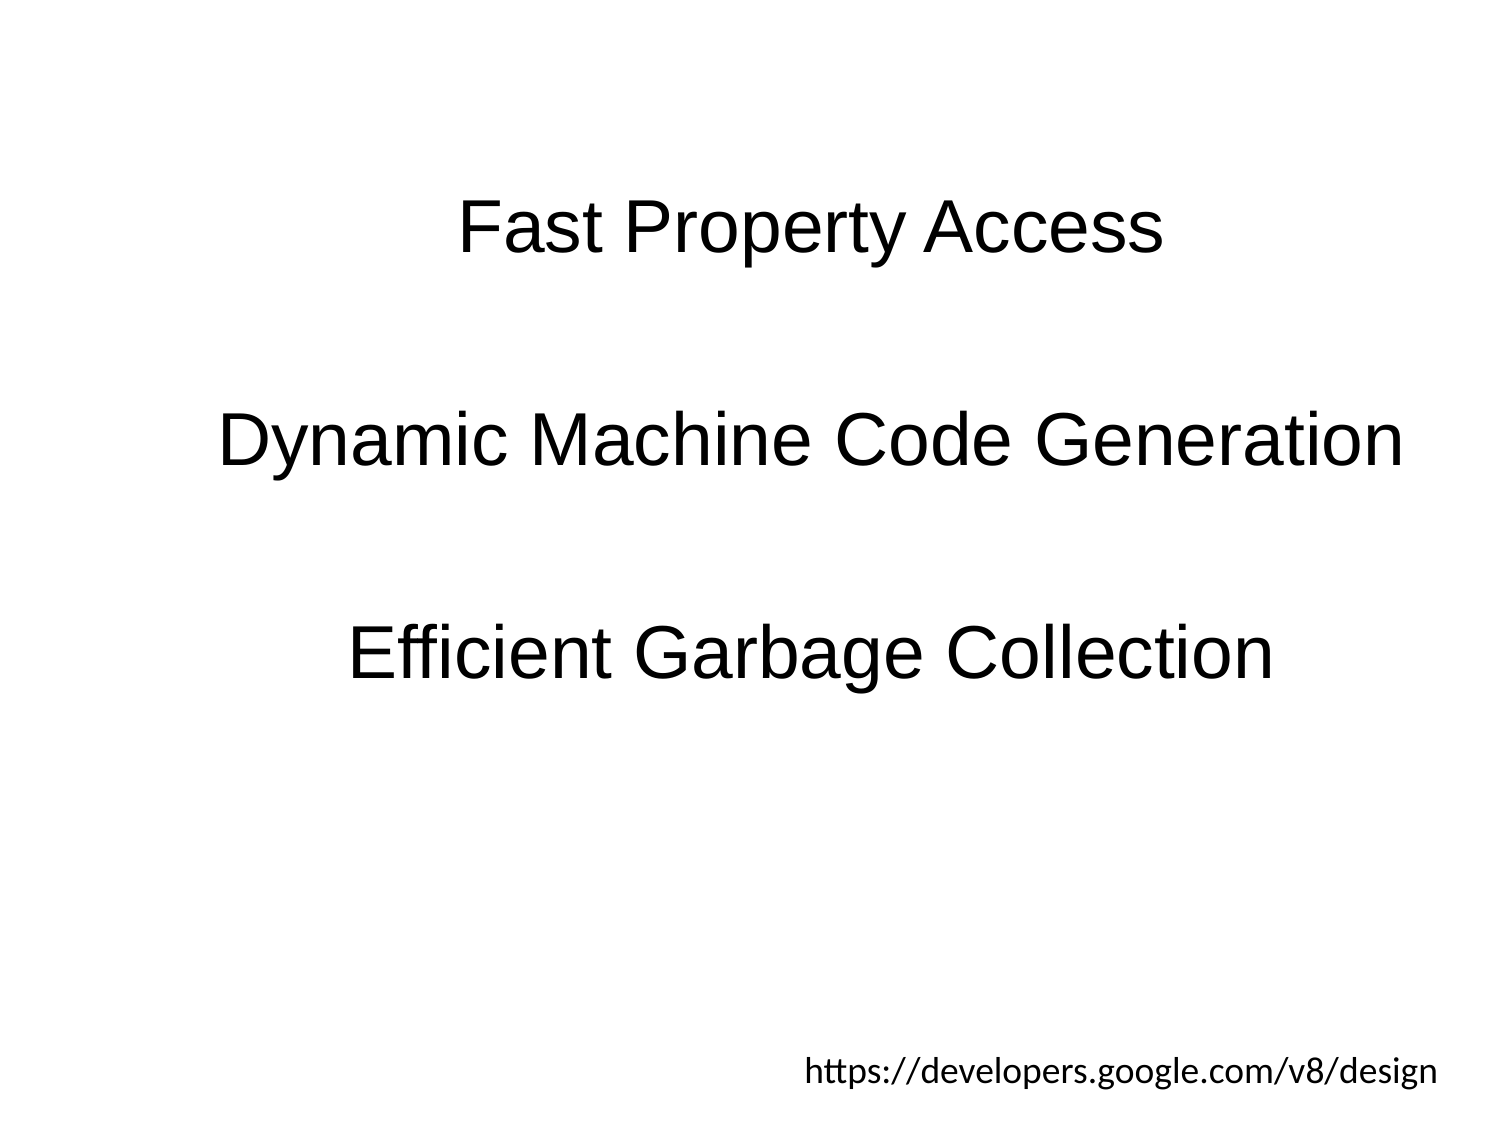

Fast Property Access
Dynamic Machine Code Generation
Efficient Garbage Collection
https://developers.google.com/v8/design